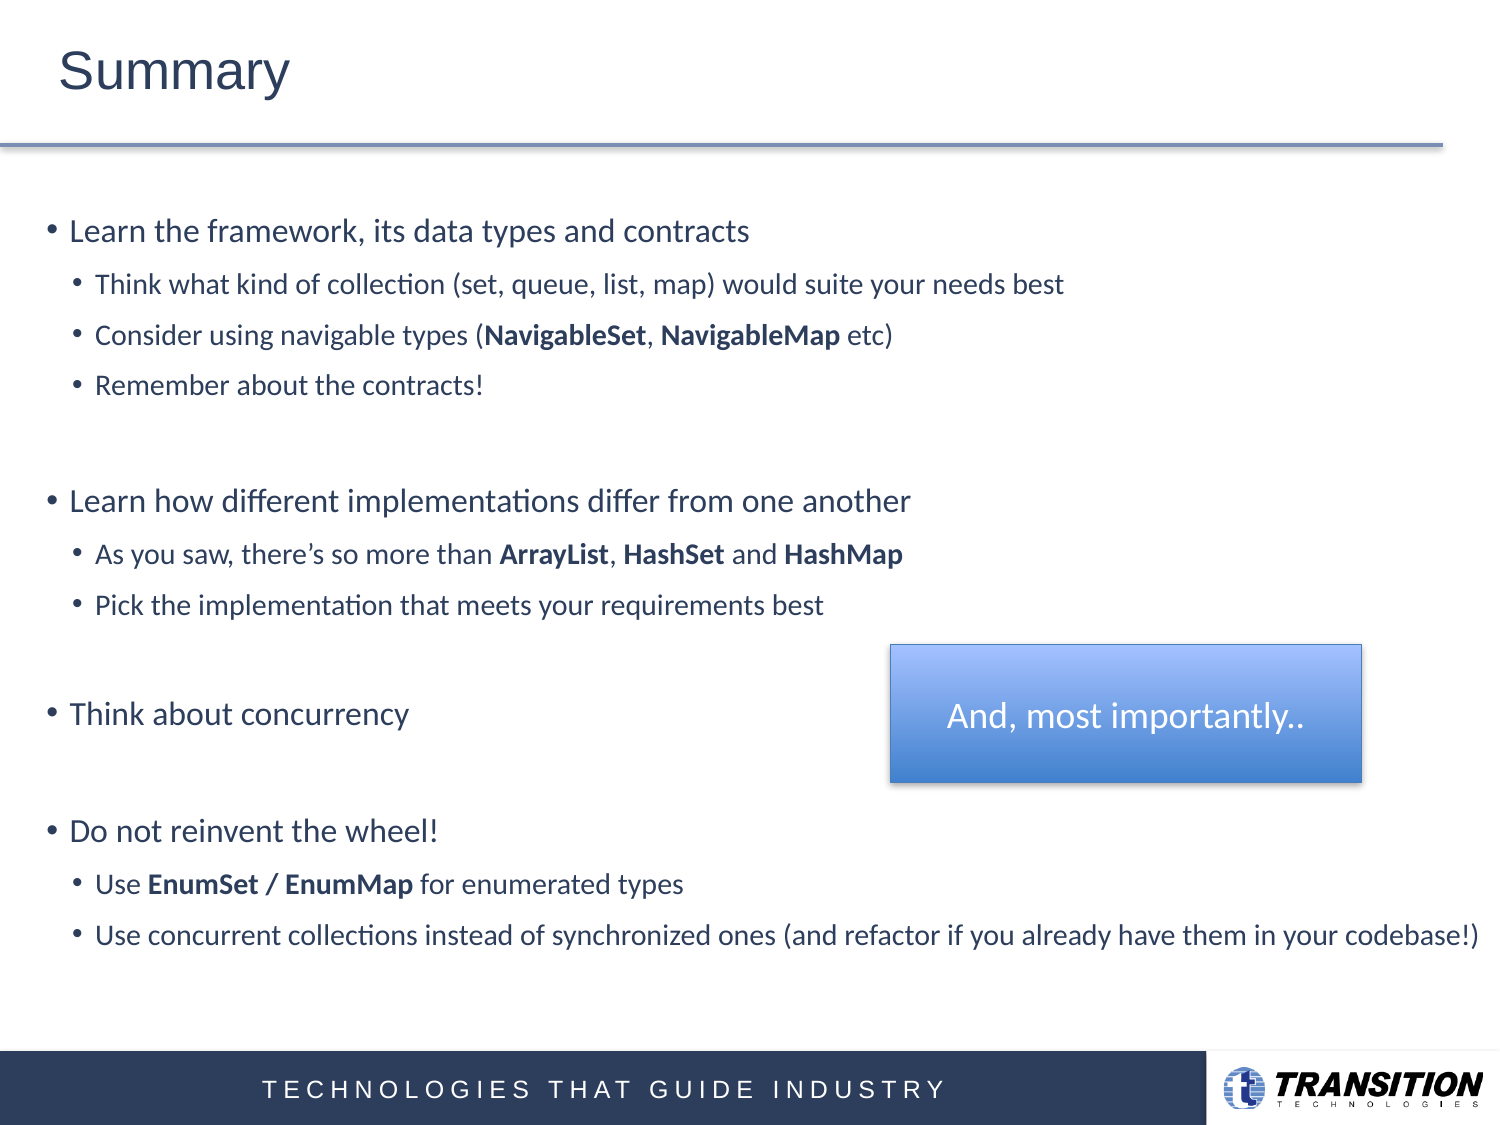

# Summary
Learn the framework, its data types and contracts
Think what kind of collection (set, queue, list, map) would suite your needs best
Consider using navigable types (NavigableSet, NavigableMap etc)
Remember about the contracts!

Learn how different implementations differ from one another
As you saw, there’s so more than ArrayList, HashSet and HashMap
Pick the implementation that meets your requirements best

Think about concurrency

Do not reinvent the wheel!
Use EnumSet / EnumMap for enumerated types
Use concurrent collections instead of synchronized ones (and refactor if you already have them in your codebase!)
And, most importantly..